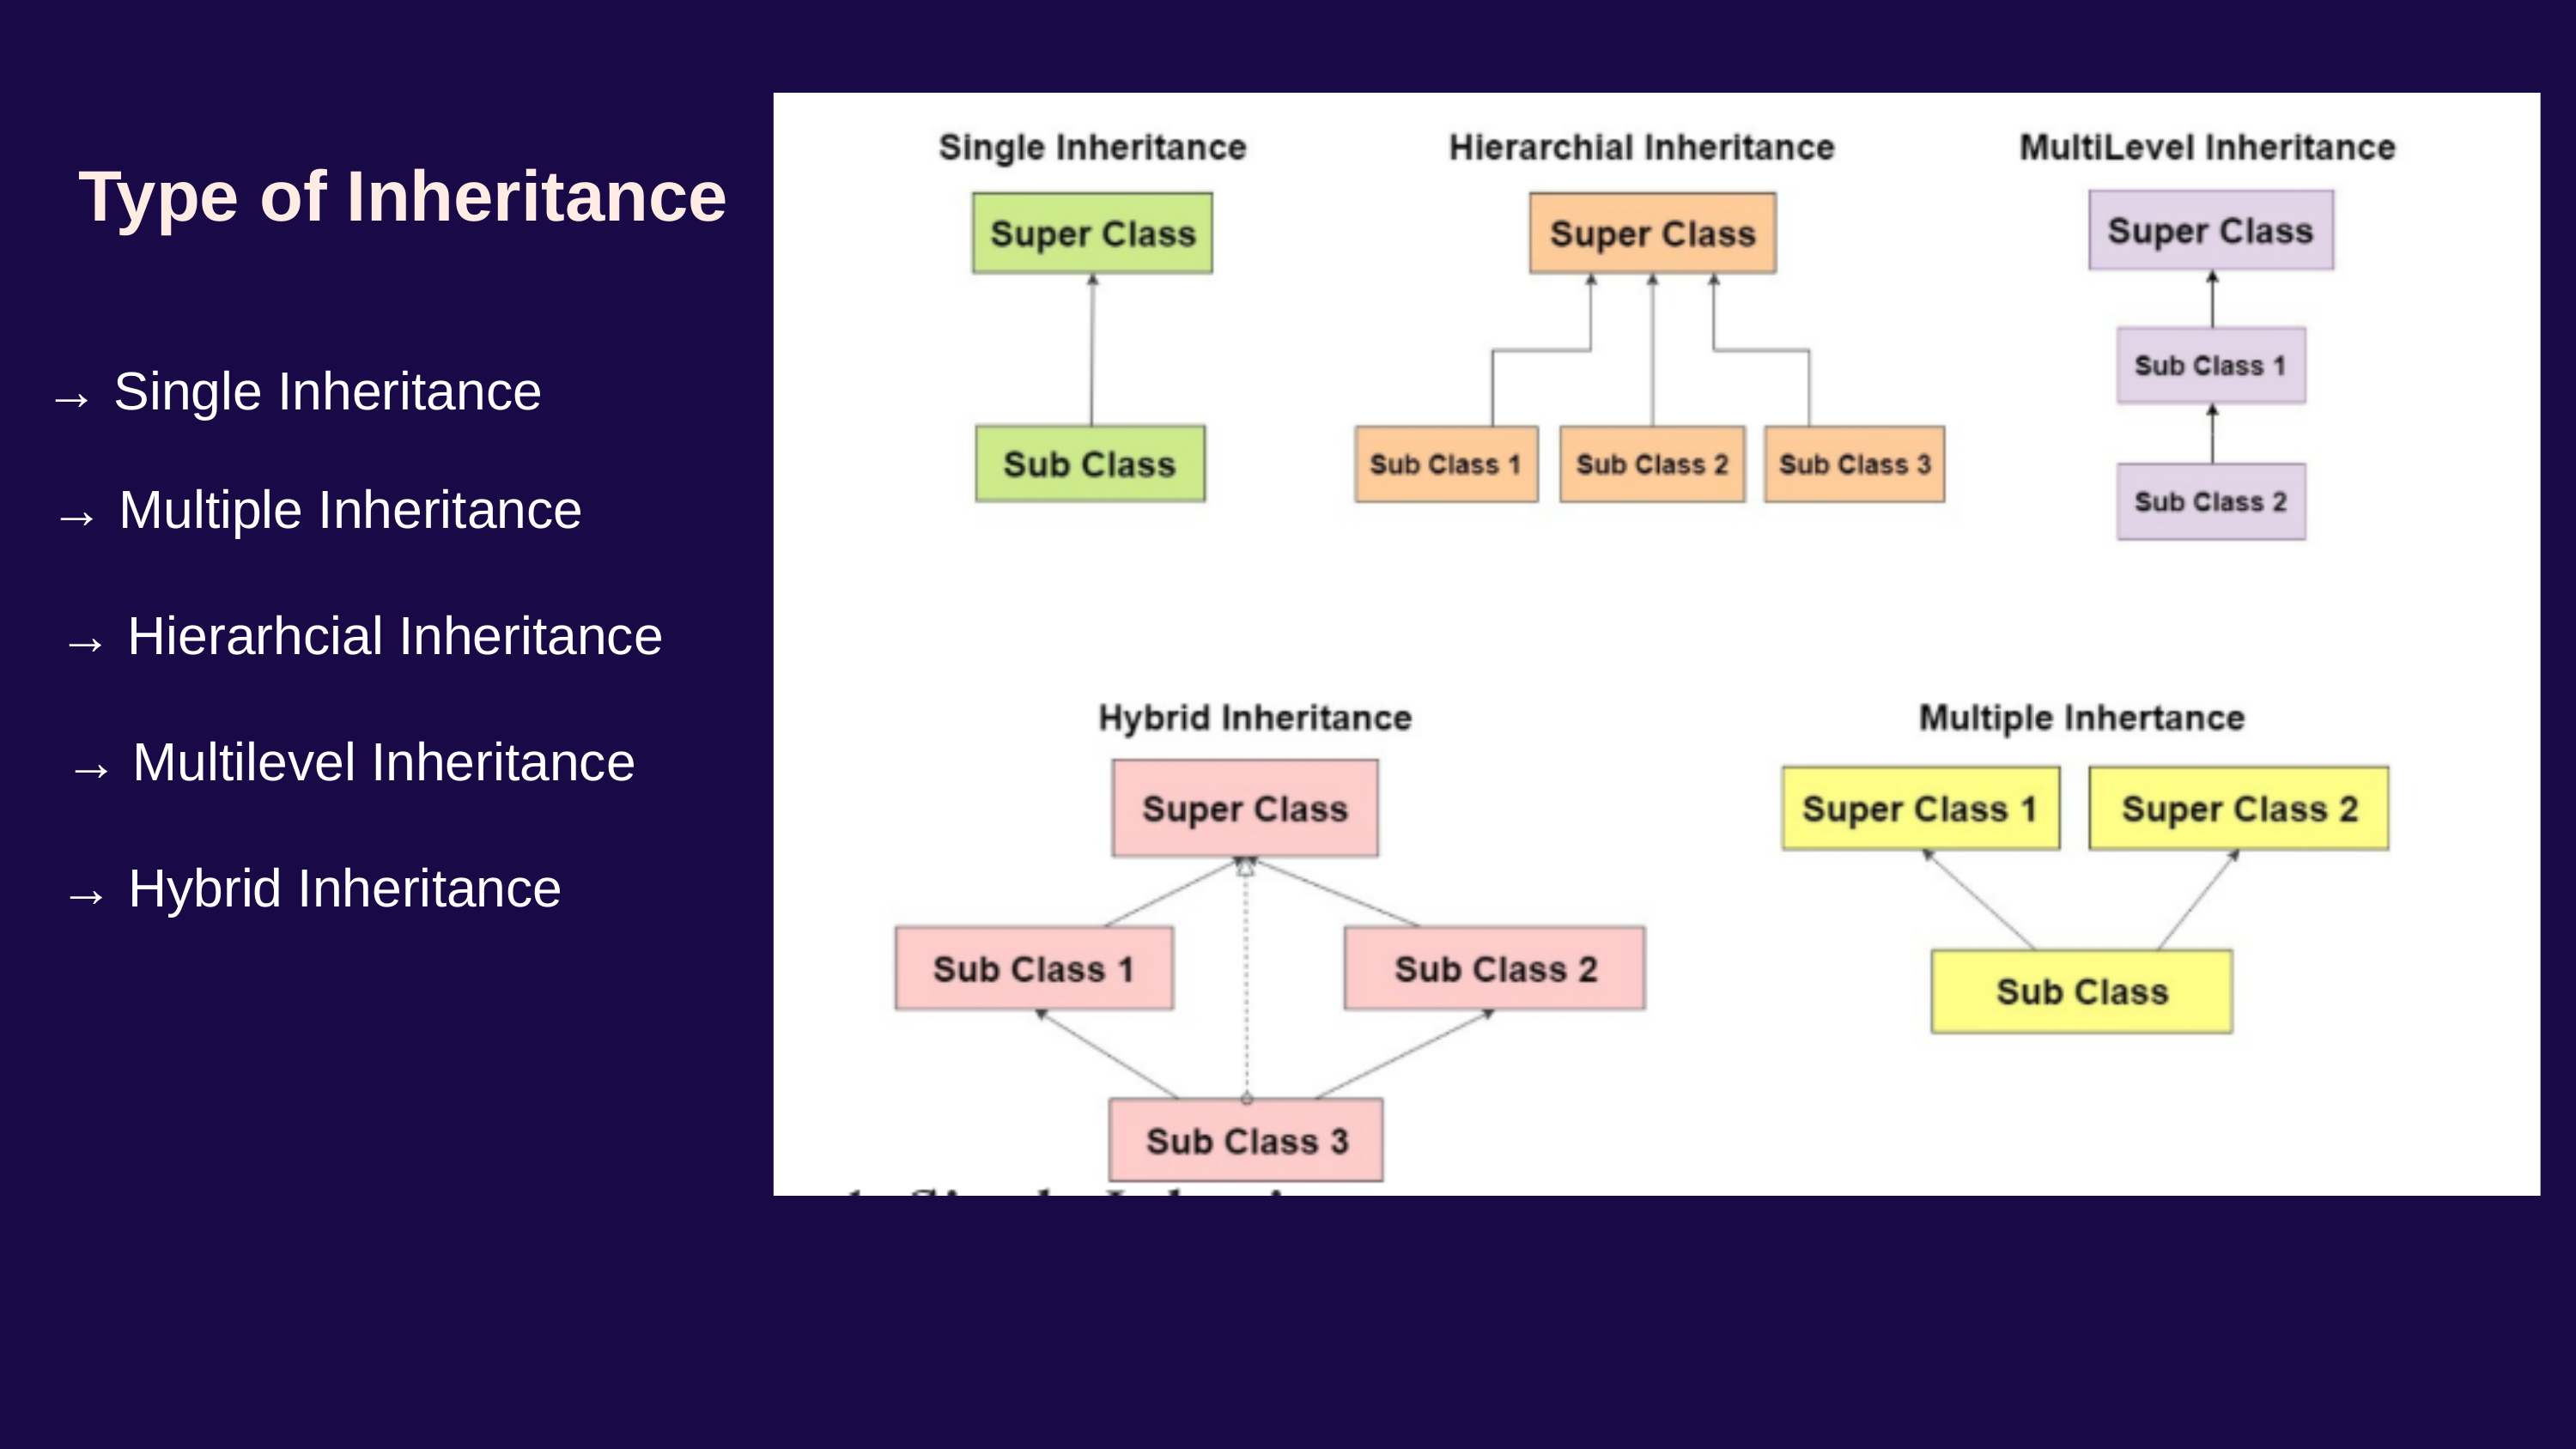

Type of Inheritance
→ Single Inheritance
→ Multiple Inheritance
→ Hierarhcial Inheritance
→ Multilevel Inheritance
→ Hybrid Inheritance